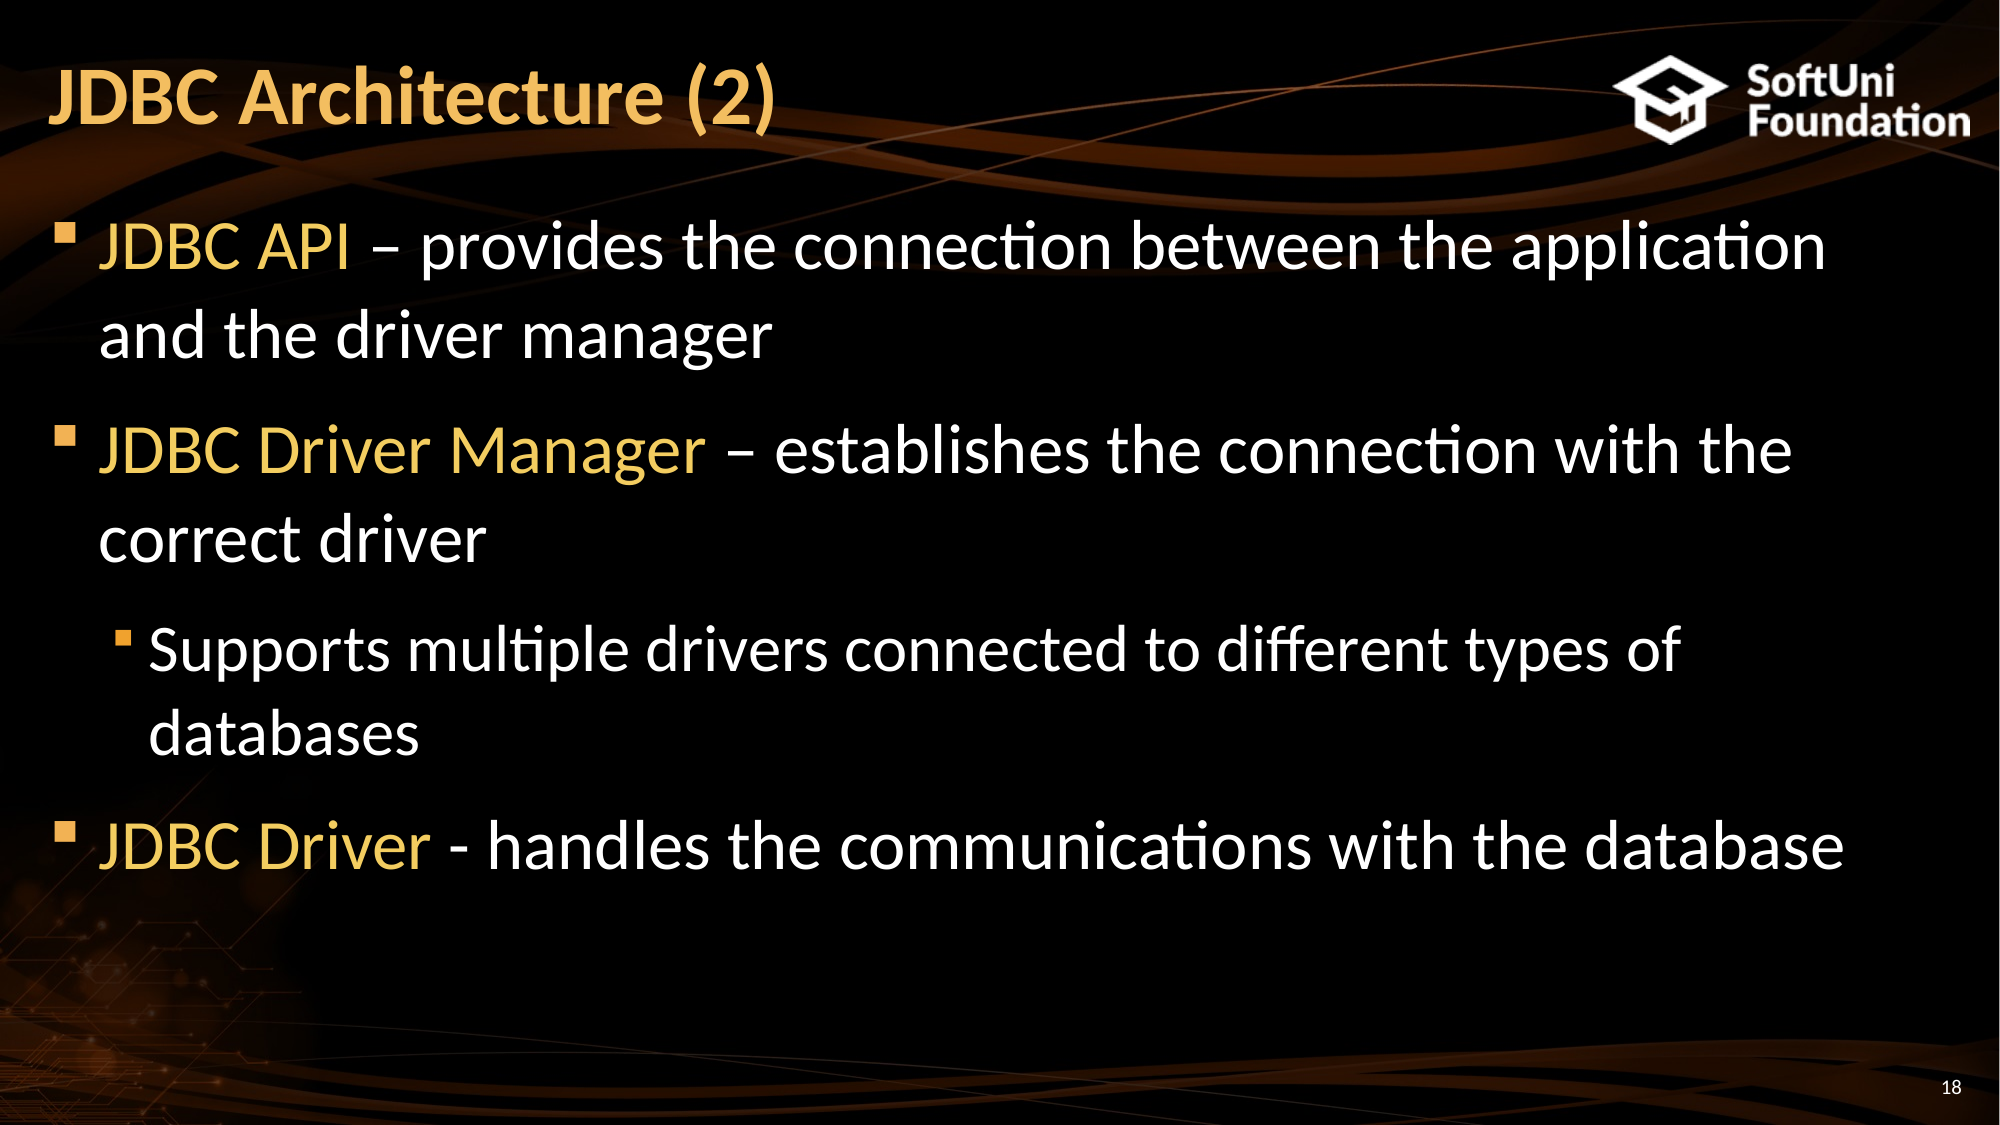

# JDBC Architecture (2)
JDBC API – provides the connection between the application and the driver manager
JDBC Driver Manager – establishes the connection with the correct driver
Supports multiple drivers connected to different types of databases
JDBC Driver - handles the communications with the database

18